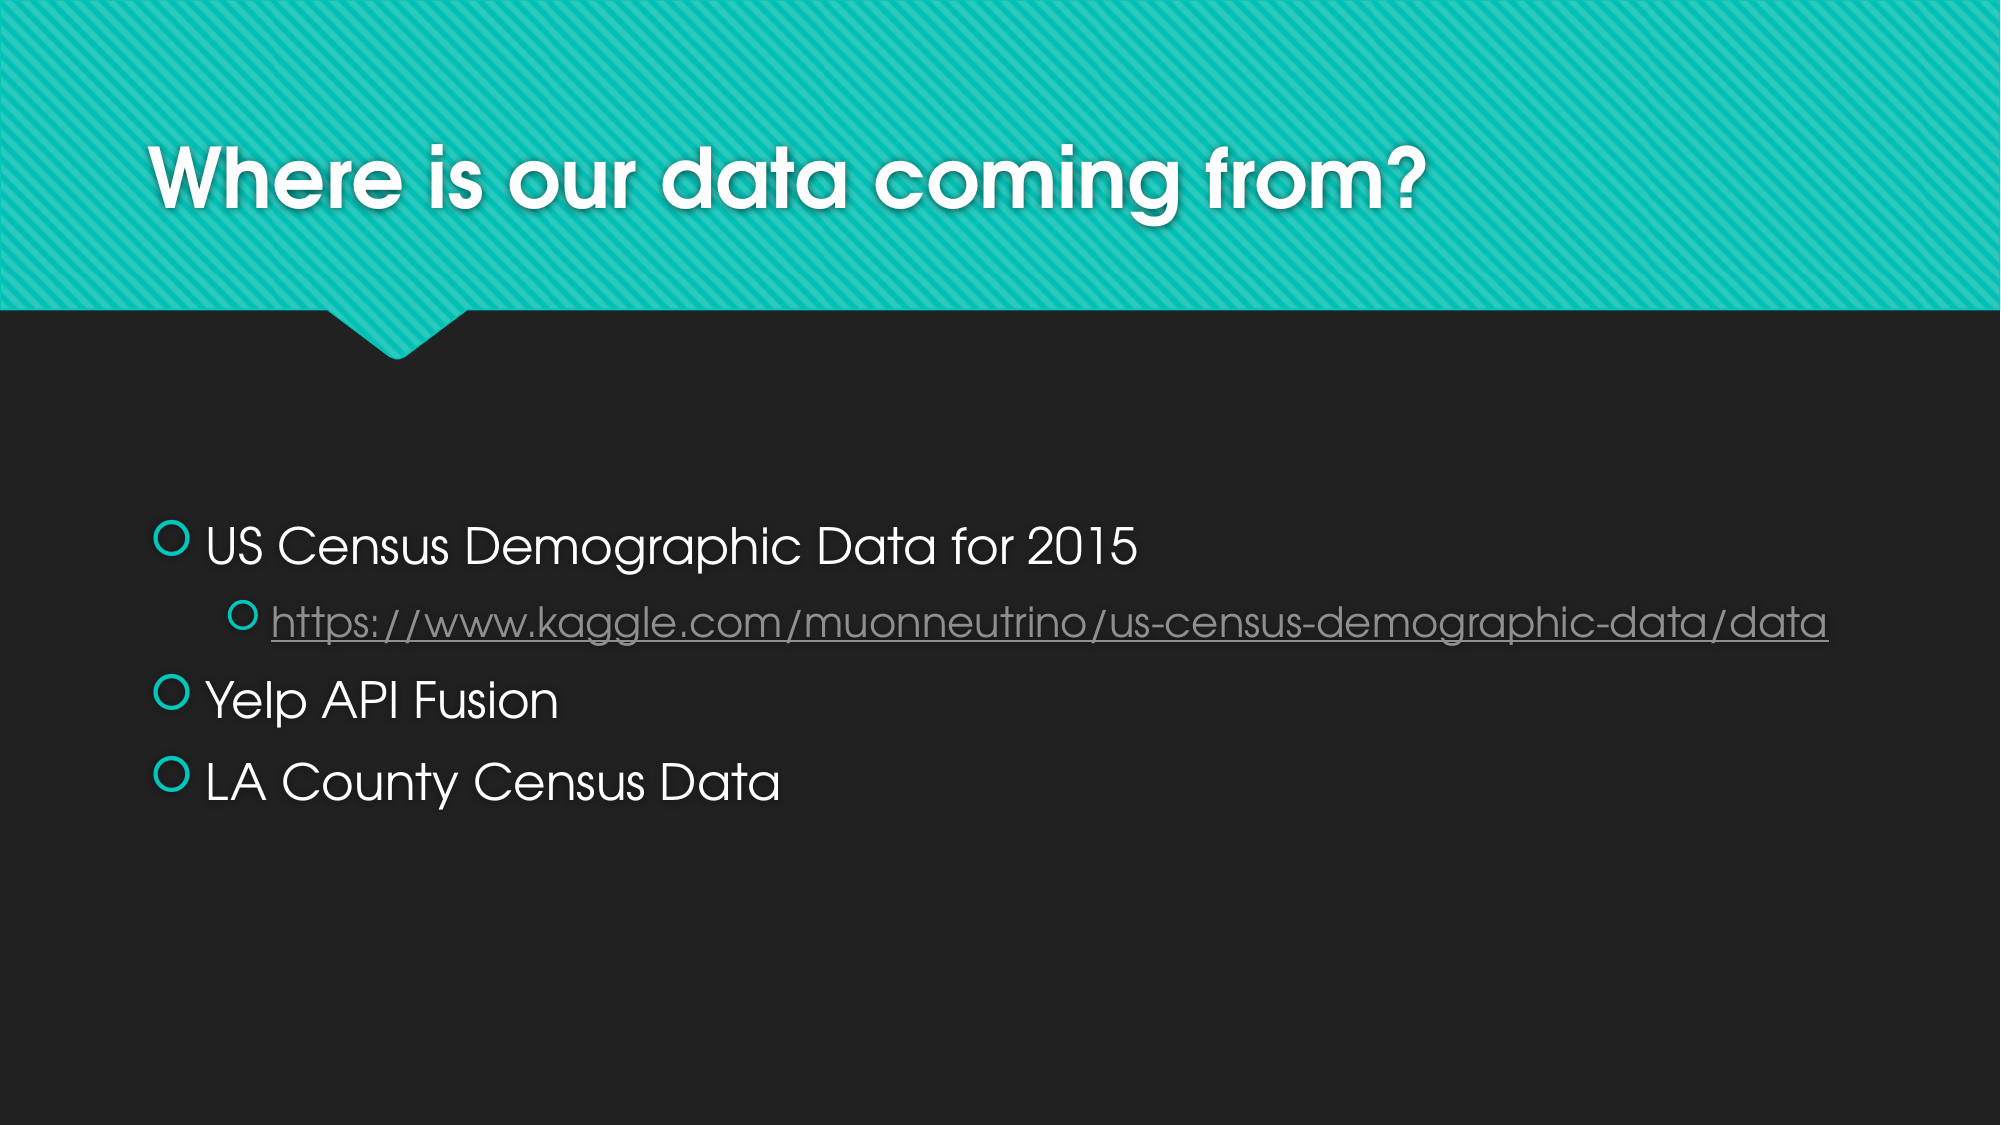

# Where is our data coming from?
US Census Demographic Data for 2015
https://www.kaggle.com/muonneutrino/us-census-demographic-data/data
Yelp API Fusion
LA County Census Data